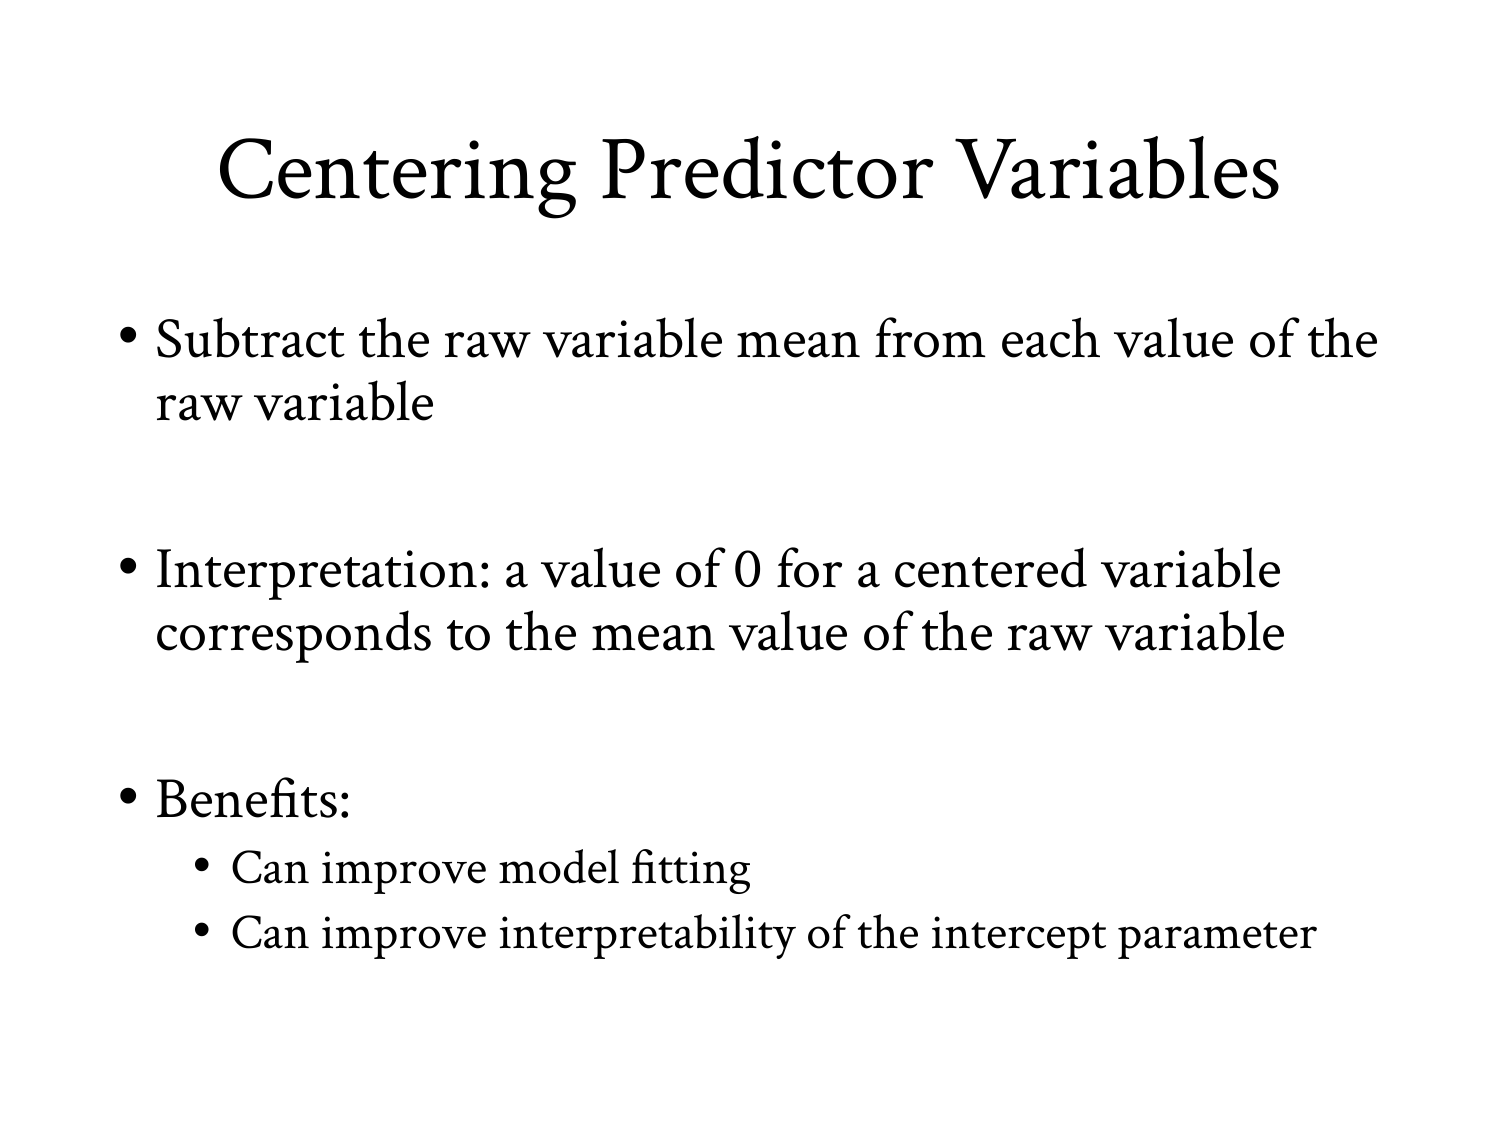

# Centering Predictor Variables
Subtract the raw variable mean from each value of the raw variable

Interpretation: a value of 0 for a centered variable corresponds to the mean value of the raw variable

Benefits:
Can improve model fitting
Can improve interpretability of the intercept parameter